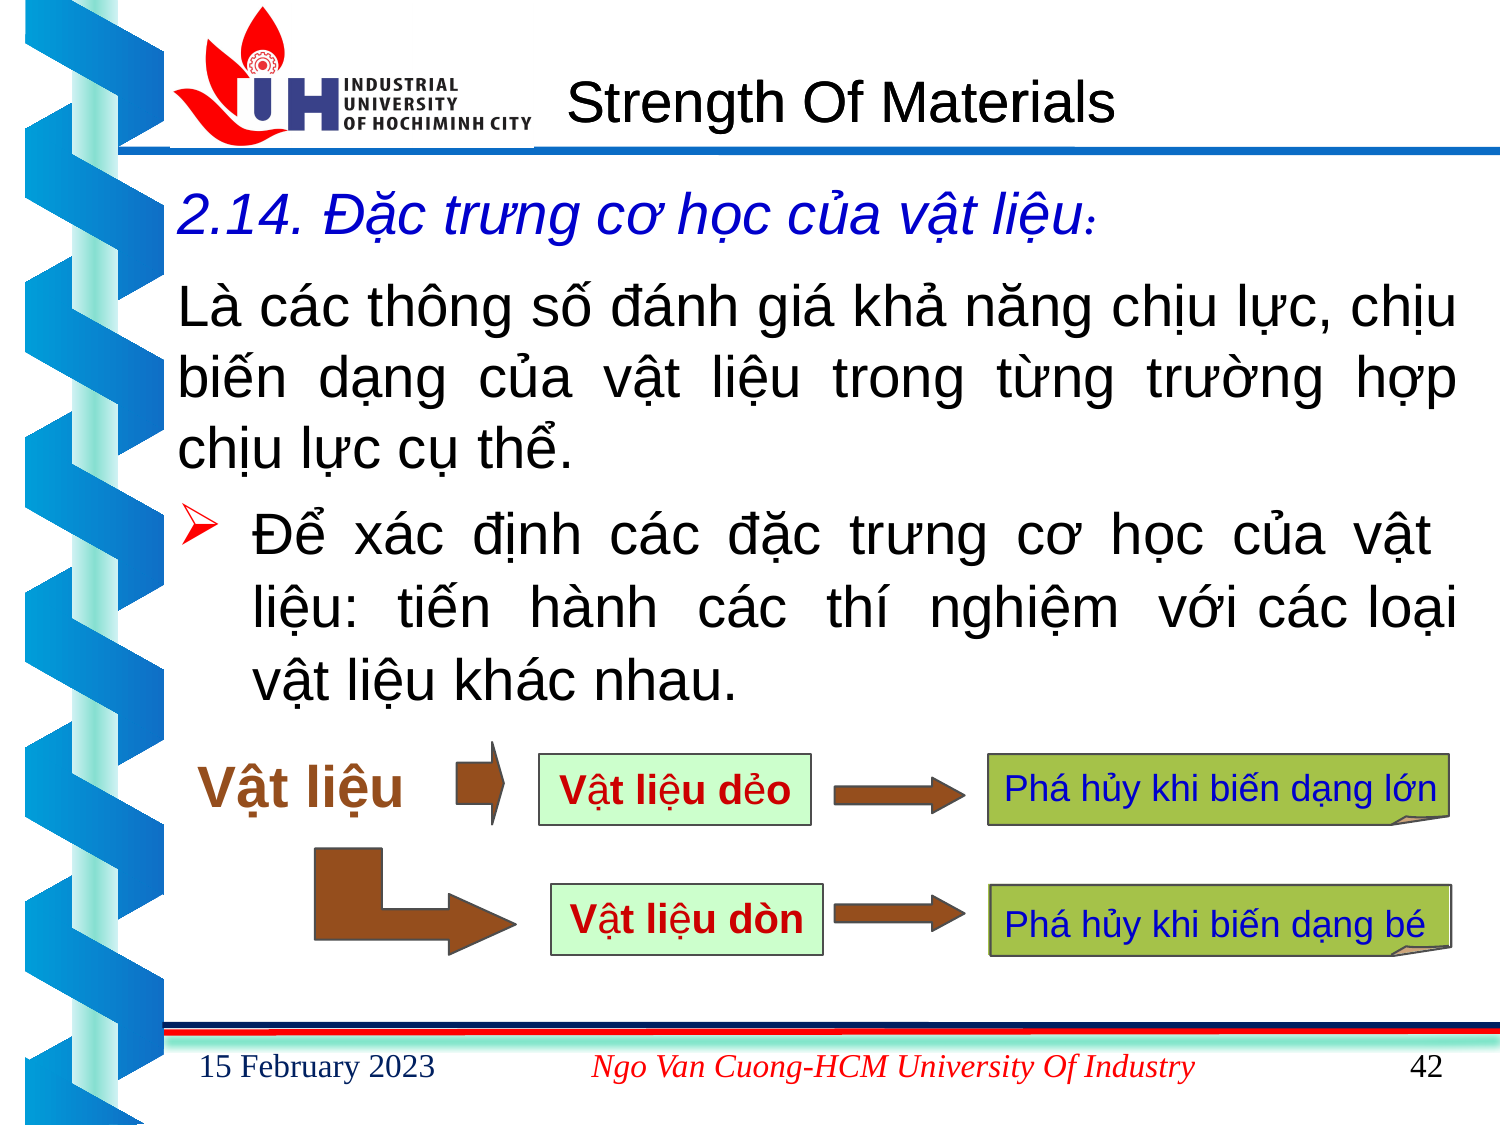

# Strength Of Materials

2.14. Đặc trưng cơ học của vật liệu:
Là các thông số đánh giá khả năng chịu lực, chịu biến dạng của vật liệu trong từng trường hợp chịu lực cụ	thể.
Để xác định các đặc trưng cơ học của vật  liệu:  tiến  hành  các  thí  nghiệm  với các loại vật liệu khác nhau.

Vật liệu

Vật liệu dẻo
Phá hủy khi biến dạng lớn

Phá hủy khi biến dạng bé
Vật liệu dòn

15 February 2023
Ngo Van Cuong-HCM University Of Industry
42